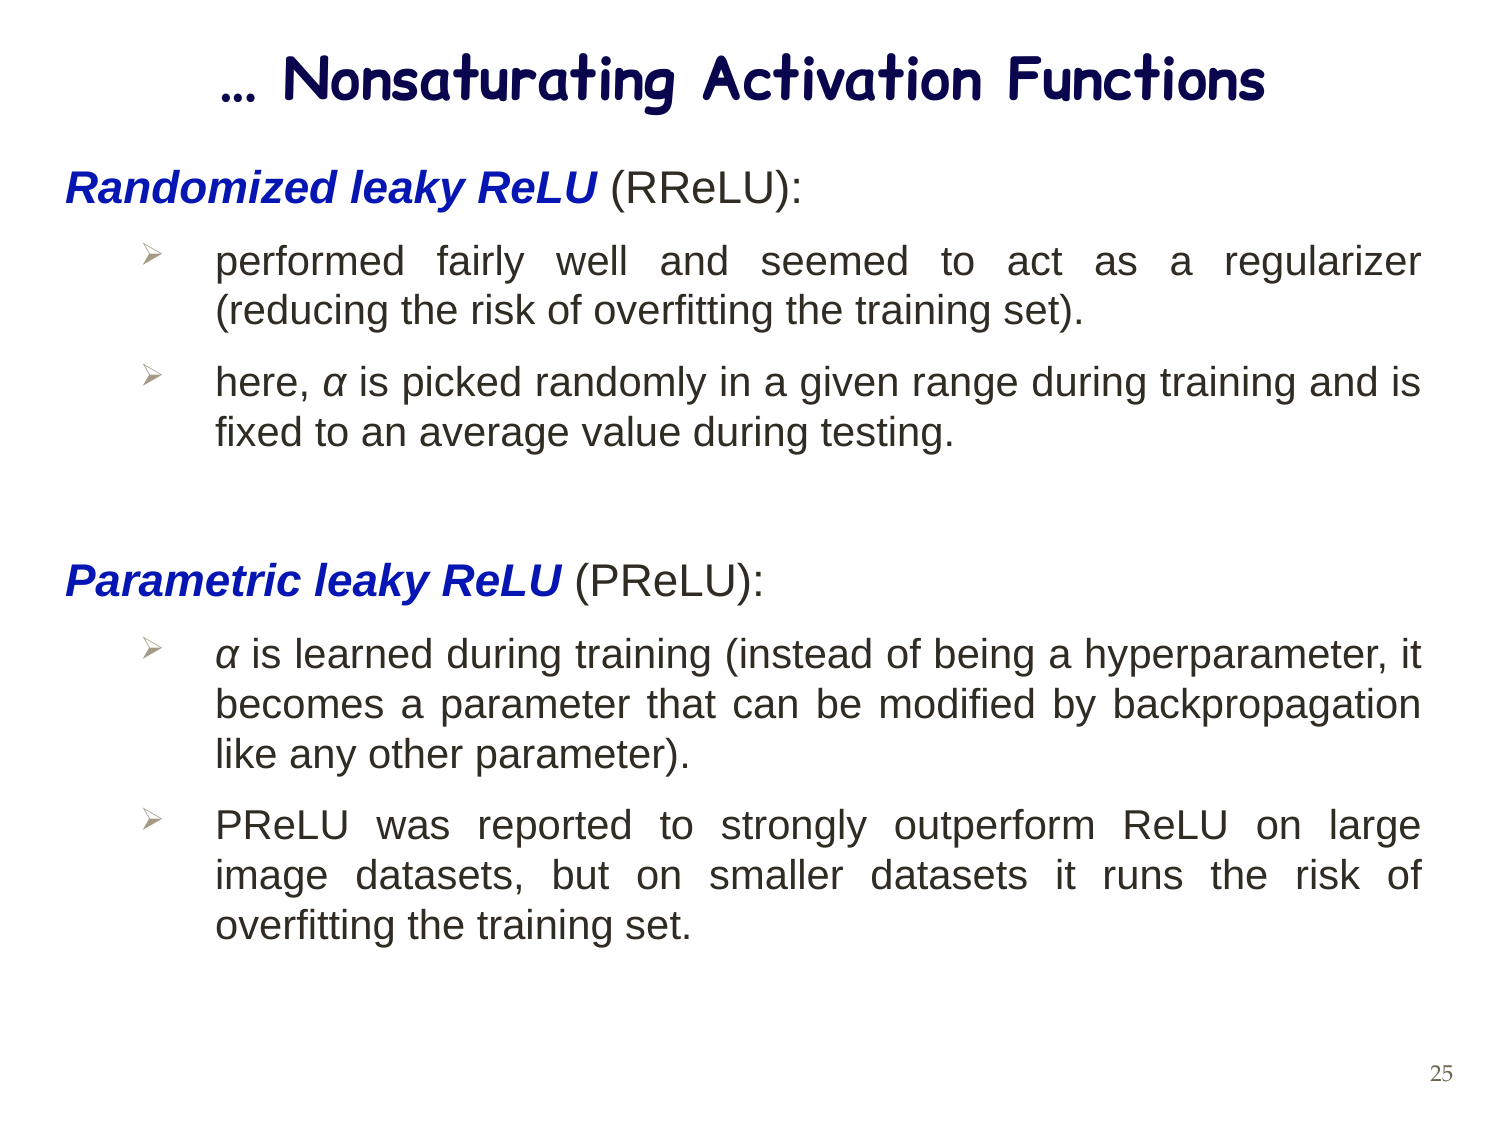

# … Nonsaturating Activation Functions
Randomized leaky ReLU (RReLU):
performed fairly well and seemed to act as a regularizer (reducing the risk of overfitting the training set).
here, α is picked randomly in a given range during training and is fixed to an average value during testing.

Parametric leaky ReLU (PReLU):
α is learned during training (instead of being a hyperparameter, it becomes a parameter that can be modified by backpropagation like any other parameter).
PReLU was reported to strongly outperform ReLU on large image datasets, but on smaller datasets it runs the risk of overfitting the training set.

25